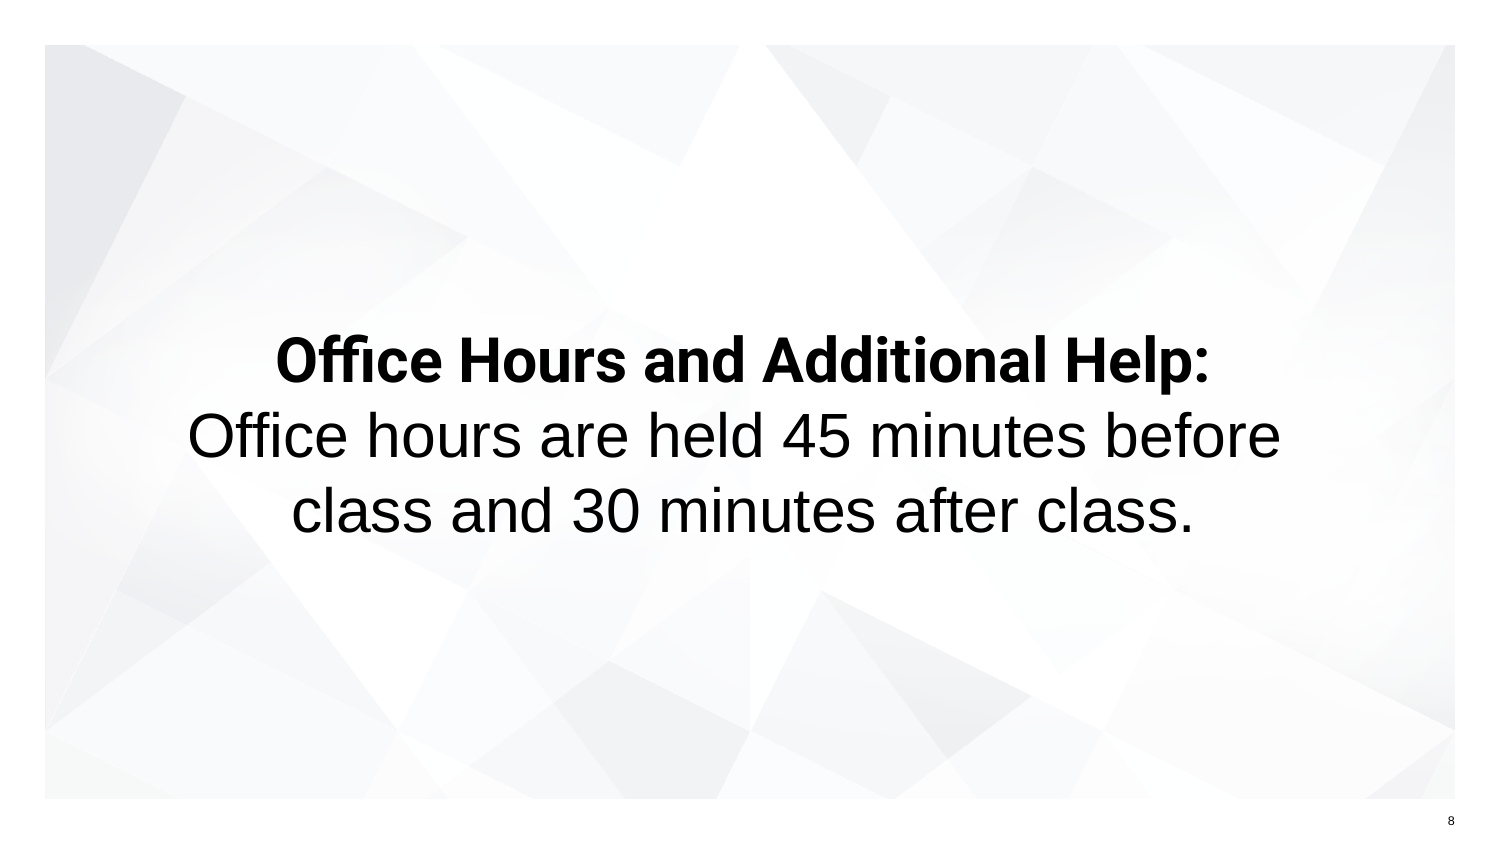

# Office Hours and Additional Help:
Office hours are held 45 minutes before
class and 30 minutes after class.